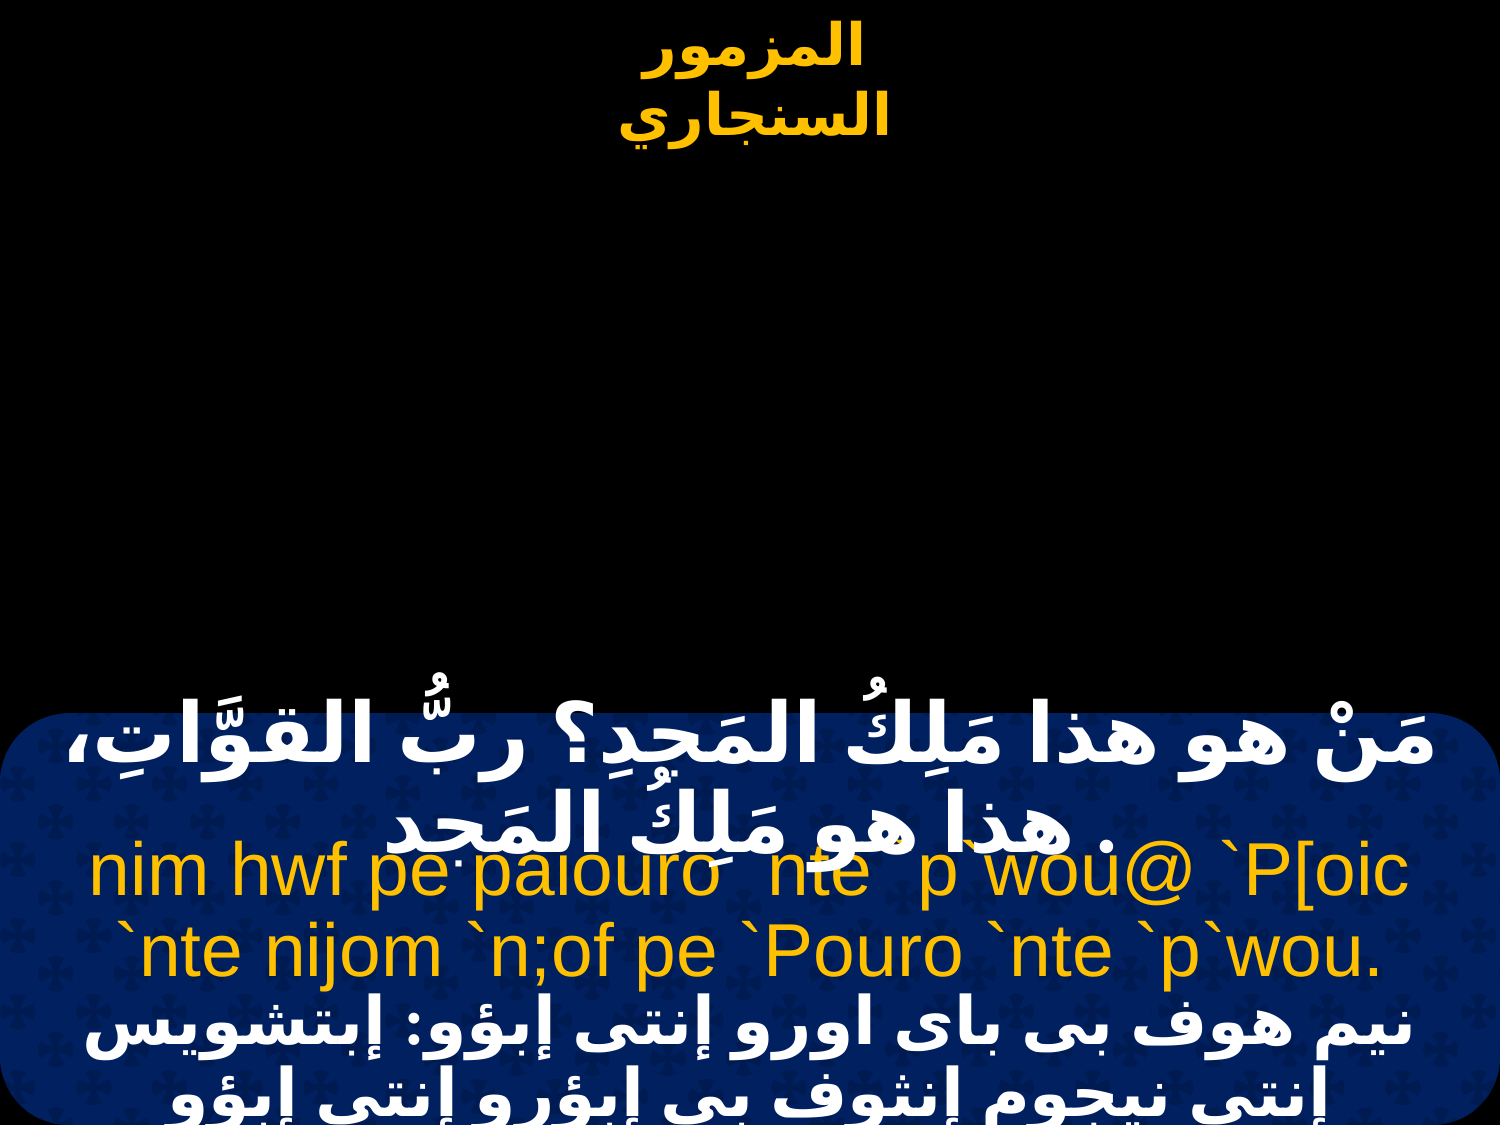

#
مَنْ هو هذا مَلِكُ المَجدِ؟ ربُّ القوَّاتِ، هذا هو مَلِكُ المَجد .
nim hwf pe paiouro `nte `p`wou@ `P[oic `nte nijom `n;of pe `Pouro `nte `p`wou.
نيم هوف بى باى اورو إنتى إبؤو: إبتشويس إنتى نيجوم إنثوف بي إبؤرو إنتى إبؤو